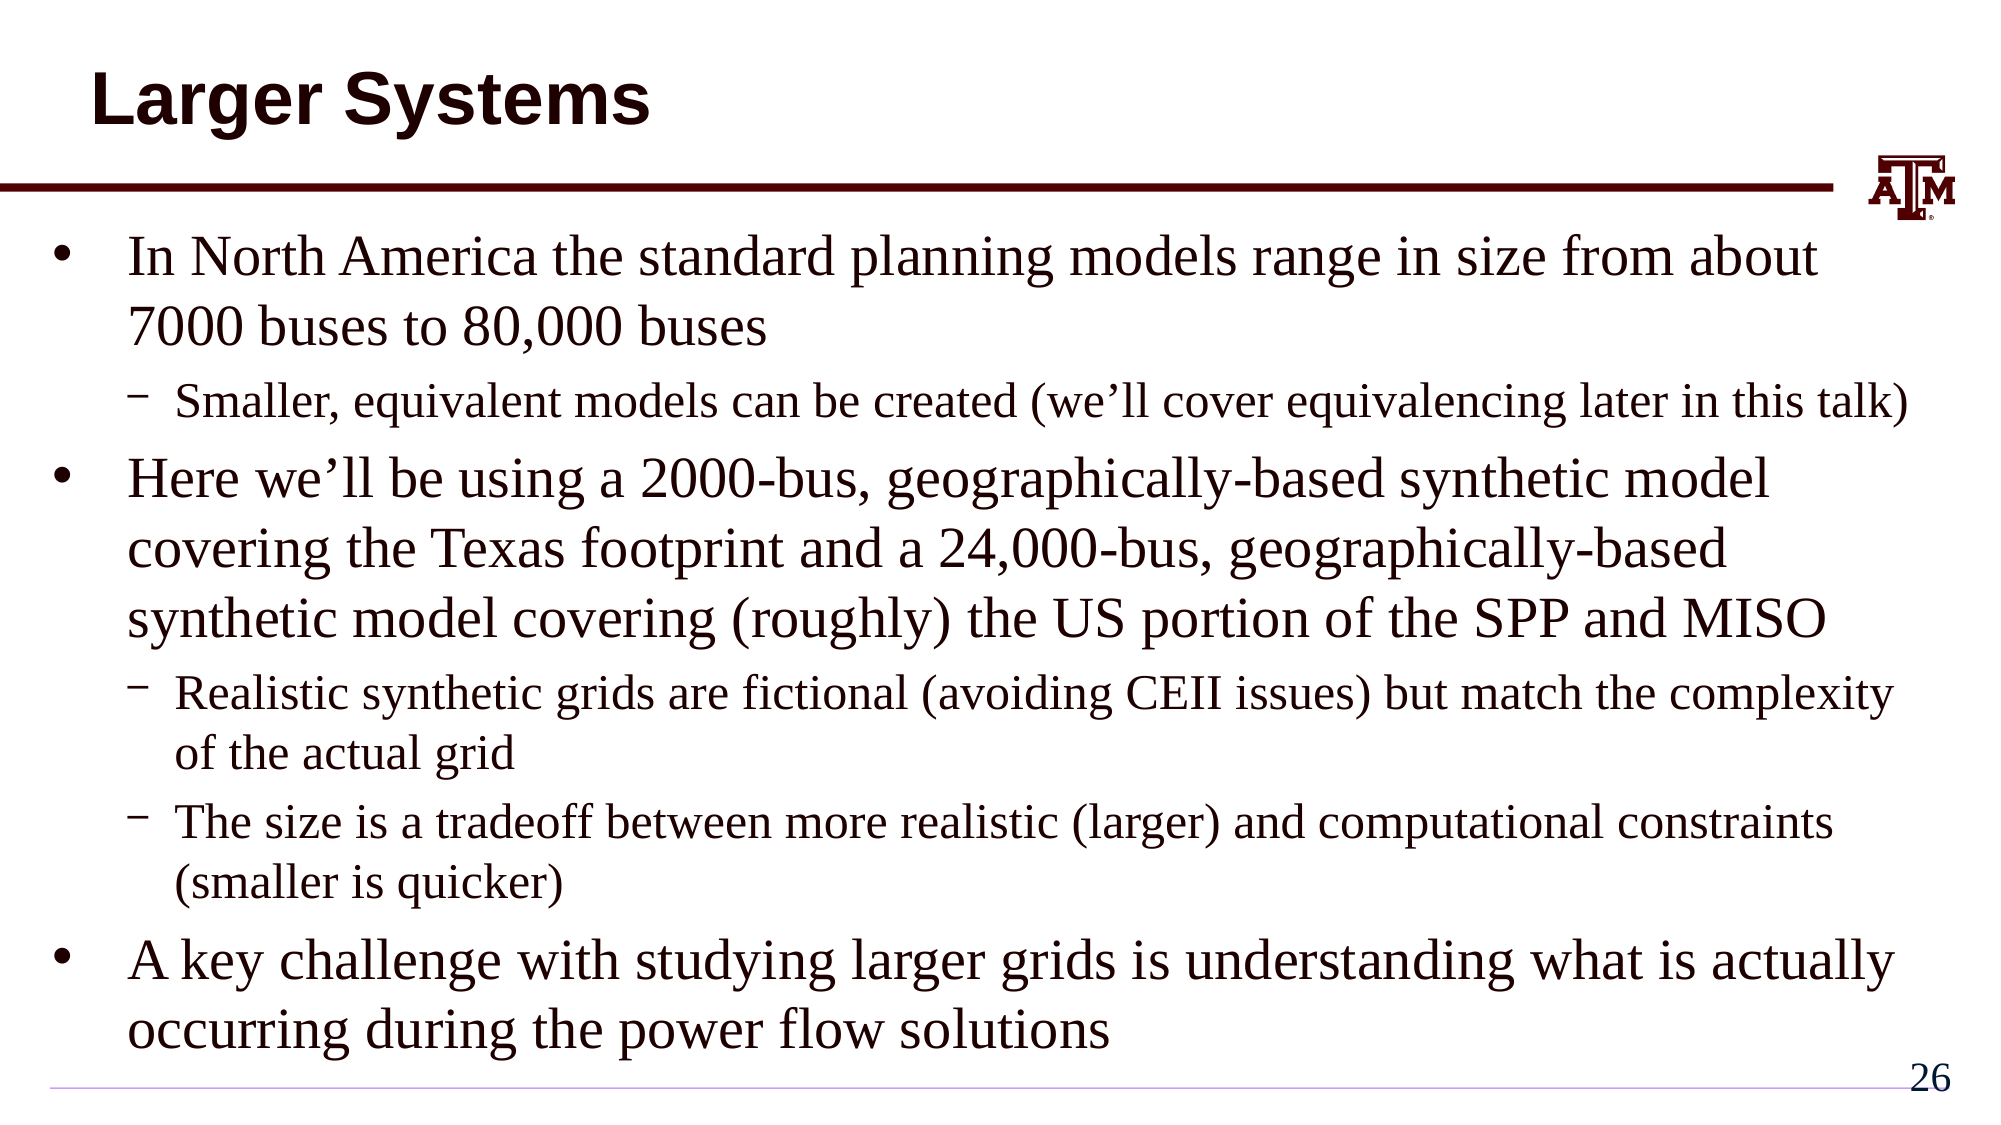

# Larger Systems
In North America the standard planning models range in size from about 7000 buses to 80,000 buses
Smaller, equivalent models can be created (we’ll cover equivalencing later in this talk)
Here we’ll be using a 2000-bus, geographically-based synthetic model covering the Texas footprint and a 24,000-bus, geographically-based synthetic model covering (roughly) the US portion of the SPP and MISO
Realistic synthetic grids are fictional (avoiding CEII issues) but match the complexity of the actual grid
The size is a tradeoff between more realistic (larger) and computational constraints (smaller is quicker)
A key challenge with studying larger grids is understanding what is actually occurring during the power flow solutions

26